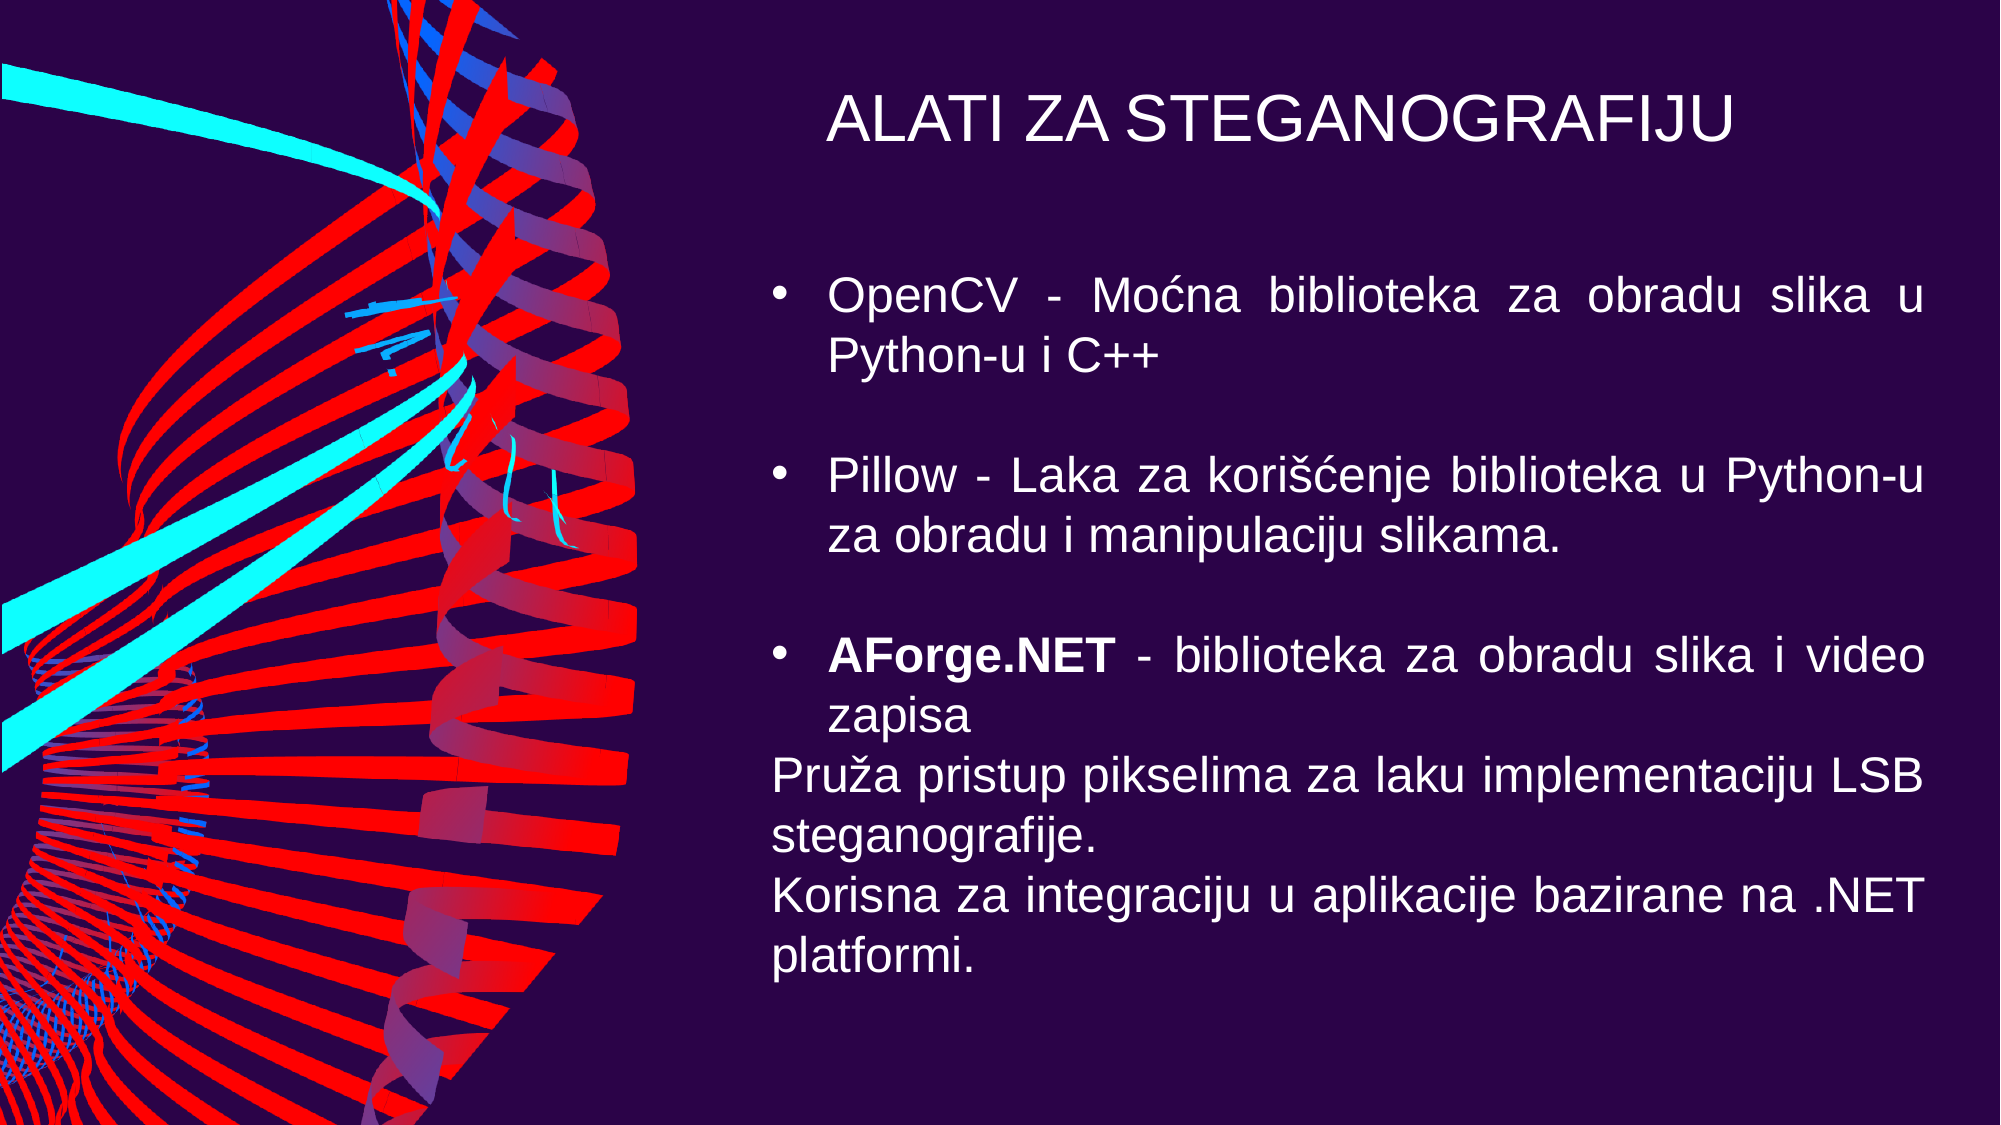

ALATI ZA STEGANOGRAFIJU
OpenCV - Moćna biblioteka za obradu slika u Python-u i C++

Pillow - Laka za korišćenje biblioteka u Python-u za obradu i manipulaciju slikama.

AForge.NET - biblioteka za obradu slika i video zapisa
Pruža pristup pikselima za laku implementaciju LSB steganografije.
Korisna za integraciju u aplikacije bazirane na .NET platformi.